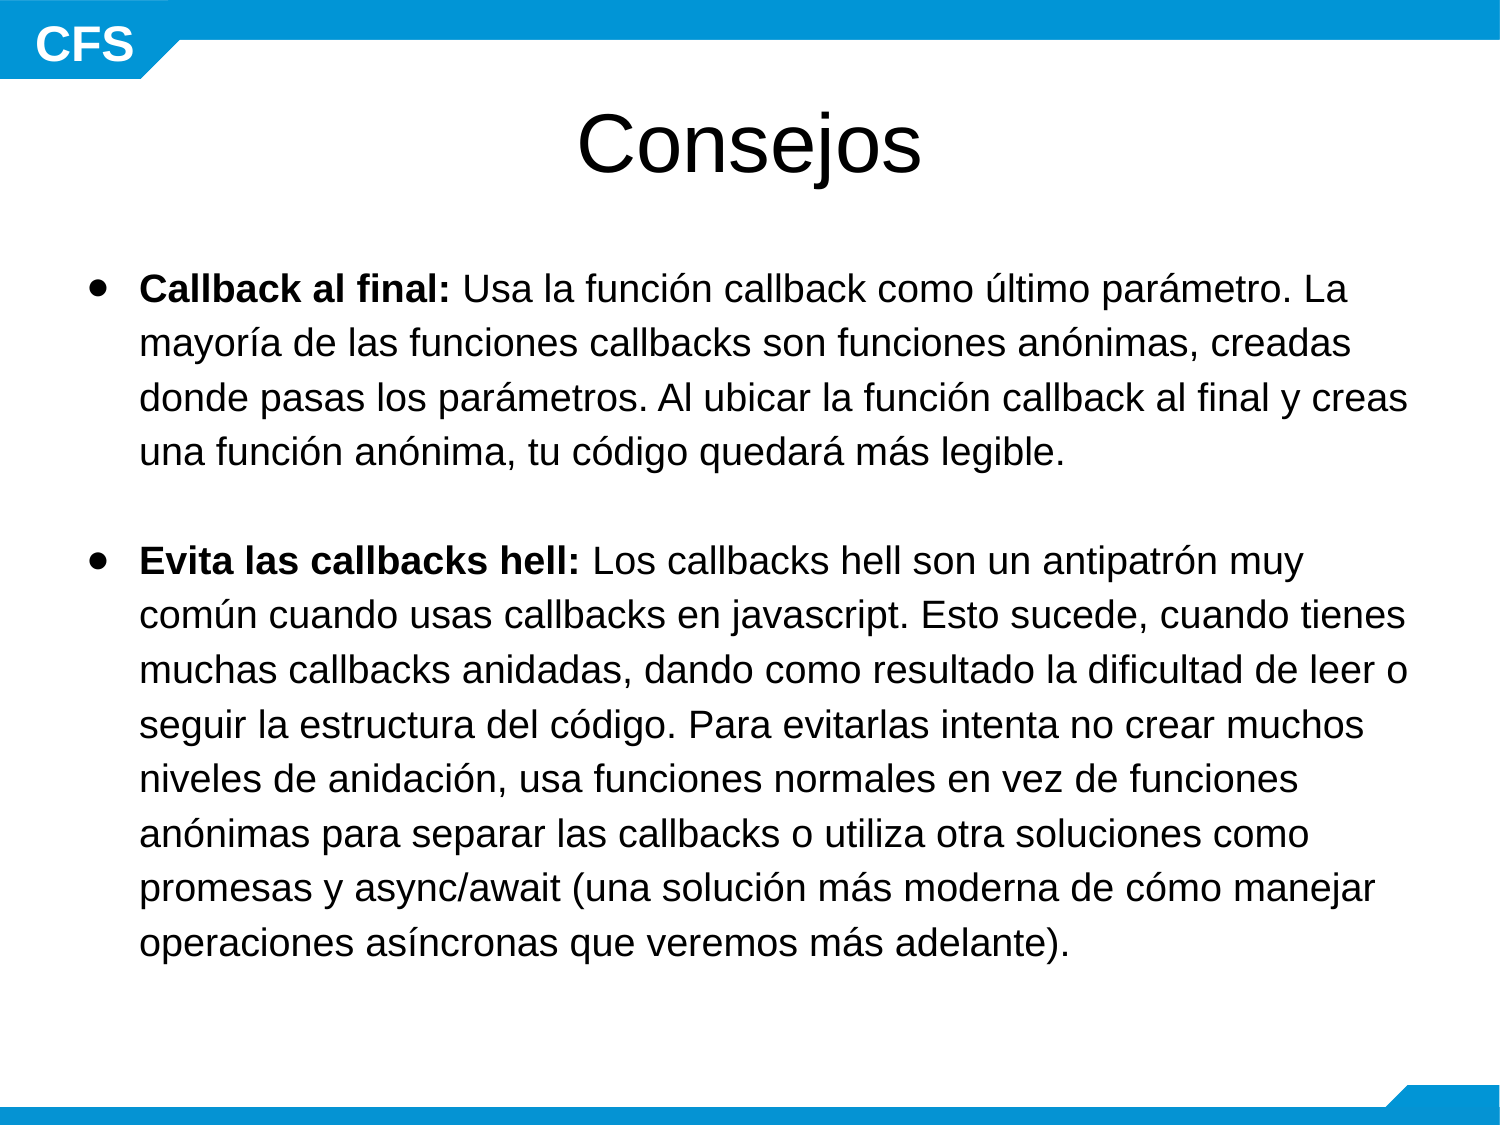

Consejos
Callback al final: Usa la función callback como último parámetro. La mayoría de las funciones callbacks son funciones anónimas, creadas donde pasas los parámetros. Al ubicar la función callback al final y creas una función anónima, tu código quedará más legible.
Evita las callbacks hell: Los callbacks hell son un antipatrón muy común cuando usas callbacks en javascript. Esto sucede, cuando tienes muchas callbacks anidadas, dando como resultado la dificultad de leer o seguir la estructura del código. Para evitarlas intenta no crear muchos niveles de anidación, usa funciones normales en vez de funciones anónimas para separar las callbacks o utiliza otra soluciones como promesas y async/await (una solución más moderna de cómo manejar operaciones asíncronas que veremos más adelante).